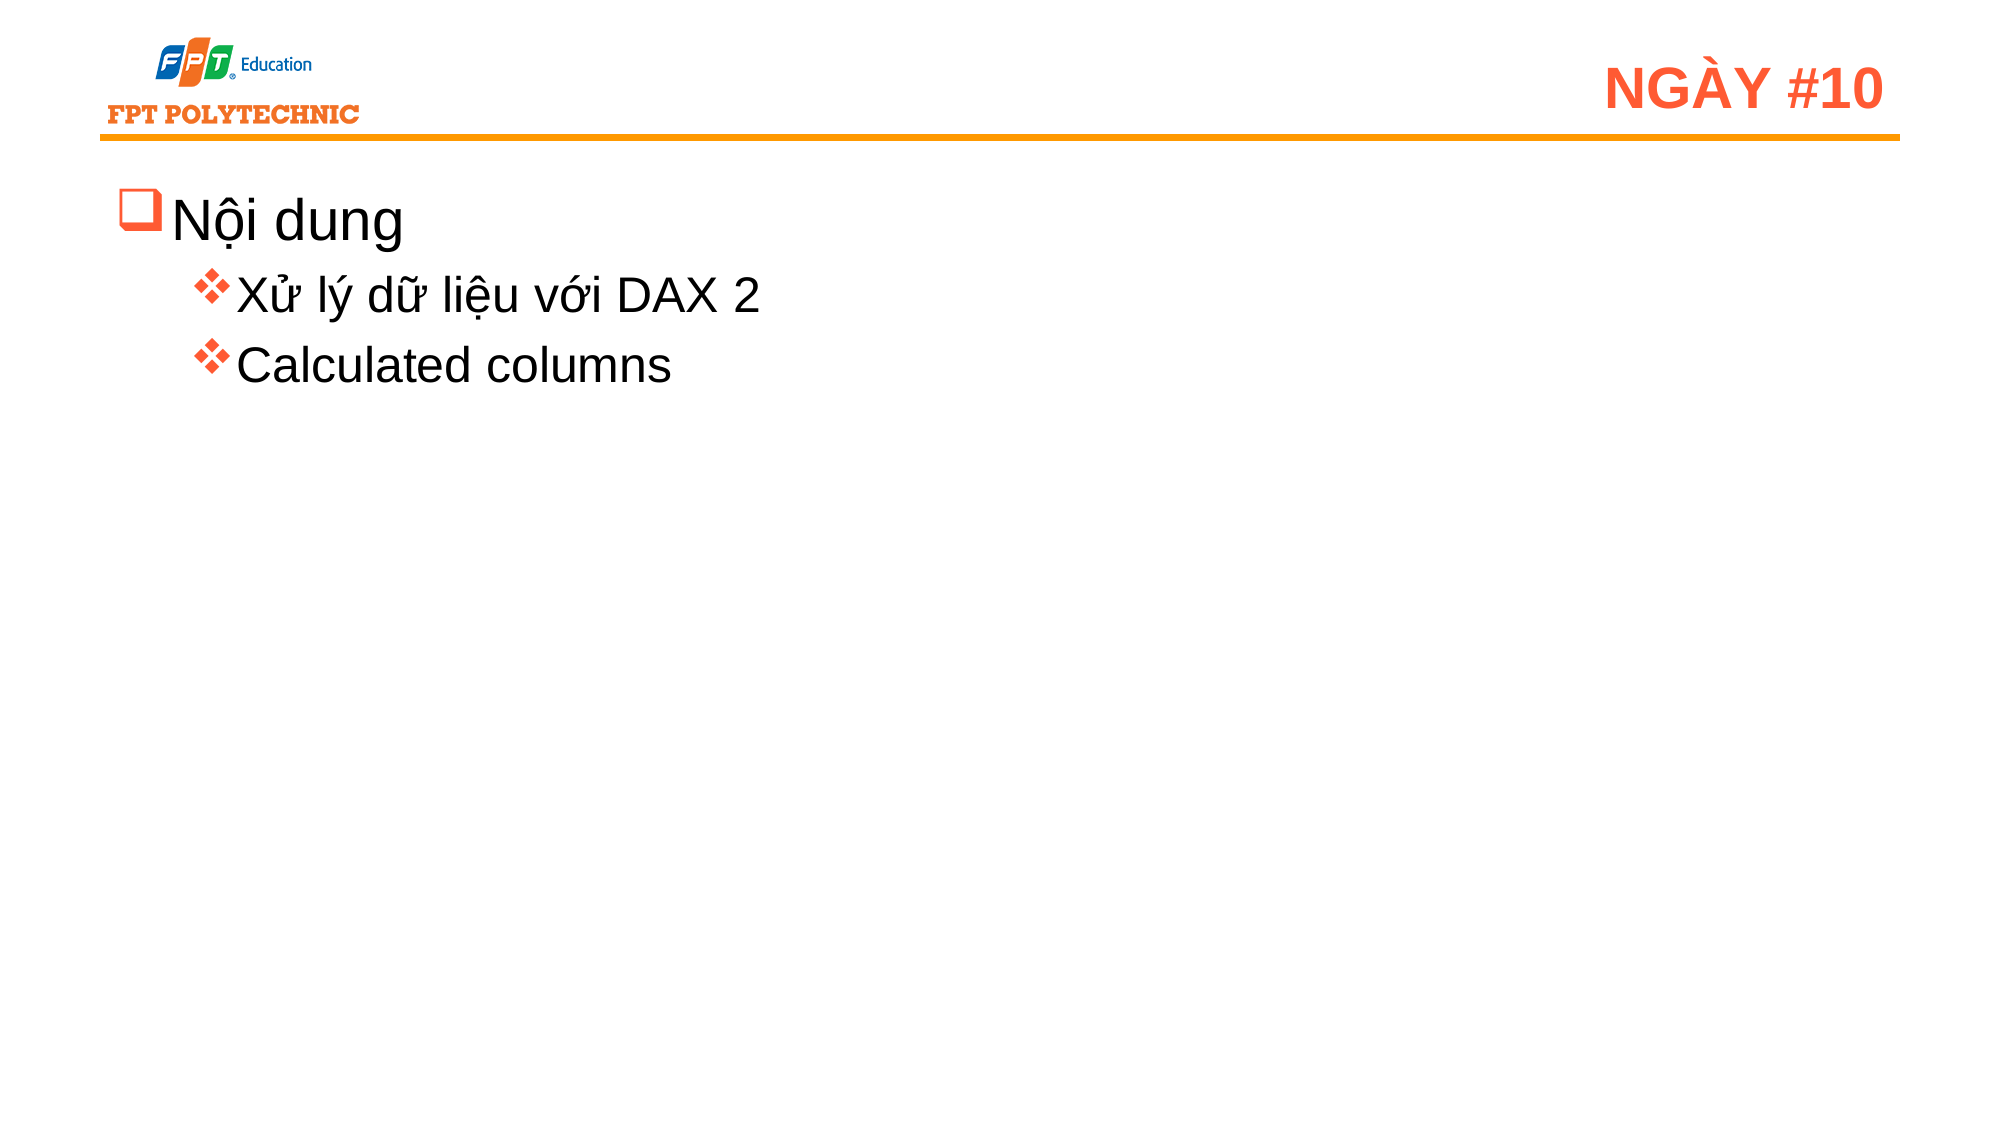

# Ngày #10
Nội dung
Xử lý dữ liệu với DAX 2
Calculated columns